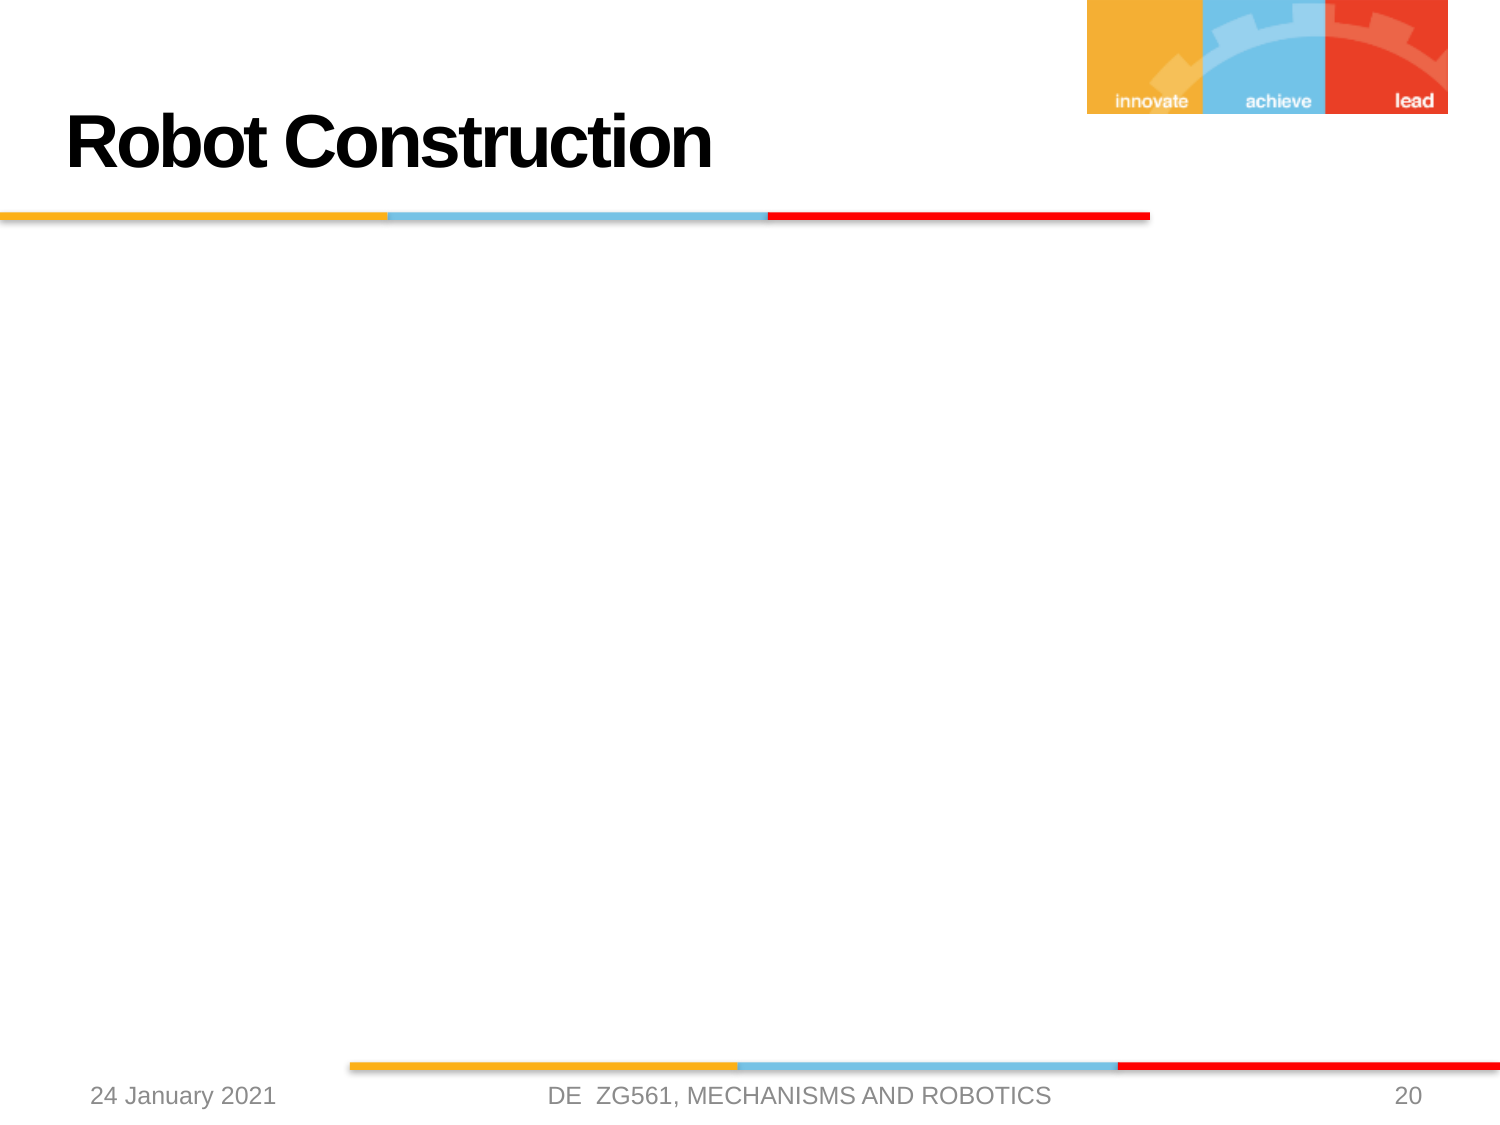

# Robot Construction
DE  ZG561, MECHANISMS AND ROBOTICS
24 January 2021
20